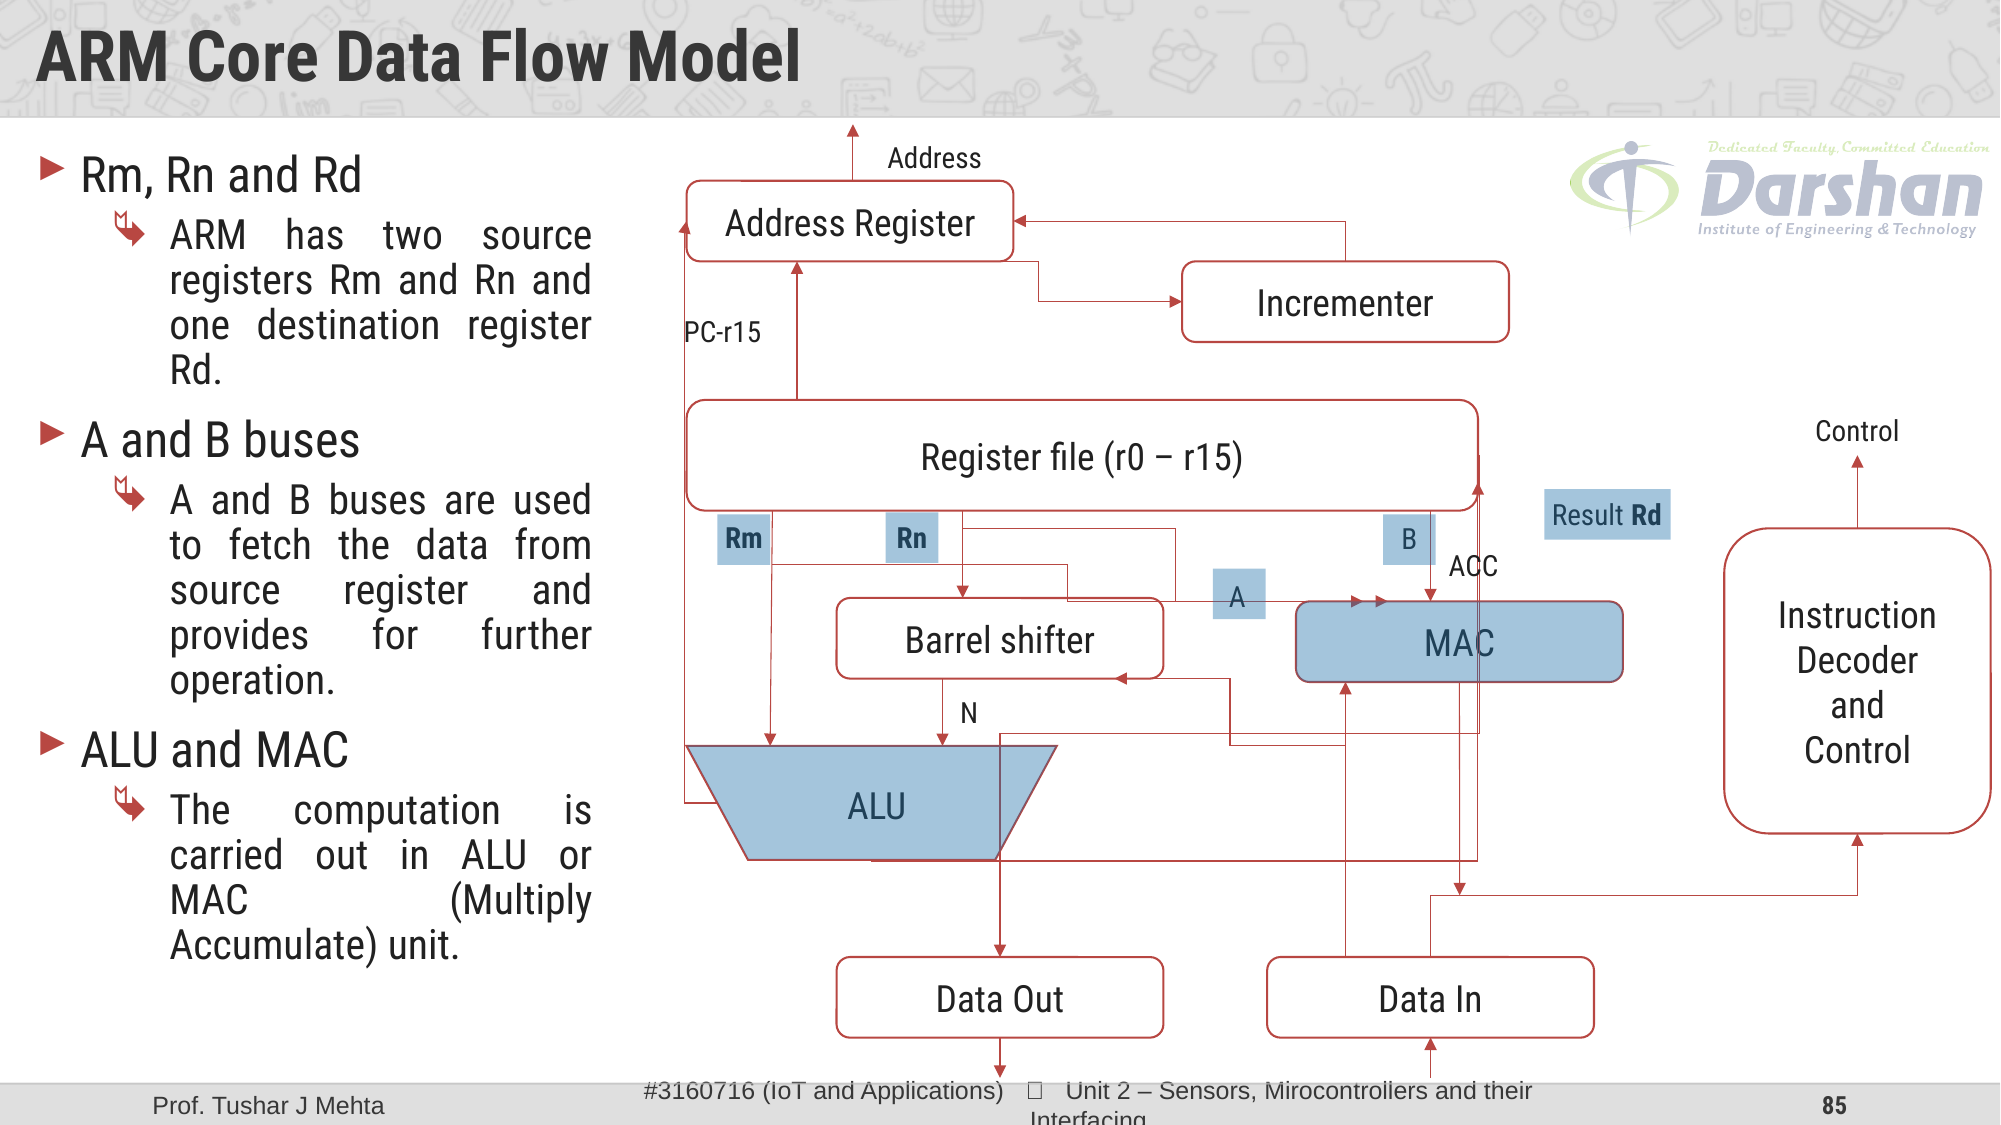

# ARM Core Data Flow Model
Address
Address Register
Incrementer
PC-r15
Register file (r0 – r15)
Control
Result Rd
Rm
Rn
B
Instruction
Decoder
and
Control
ACC
A
Barrel shifter
MAC
N

ALU
Data Out
Data In
Rm, Rn and Rd
ARM has two source registers Rm and Rn and one destination register Rd.
A and B buses
A and B buses are used to fetch the data from source register and provides for further operation.
ALU and MAC
The computation is carried out in ALU or MAC (Multiply Accumulate) unit.